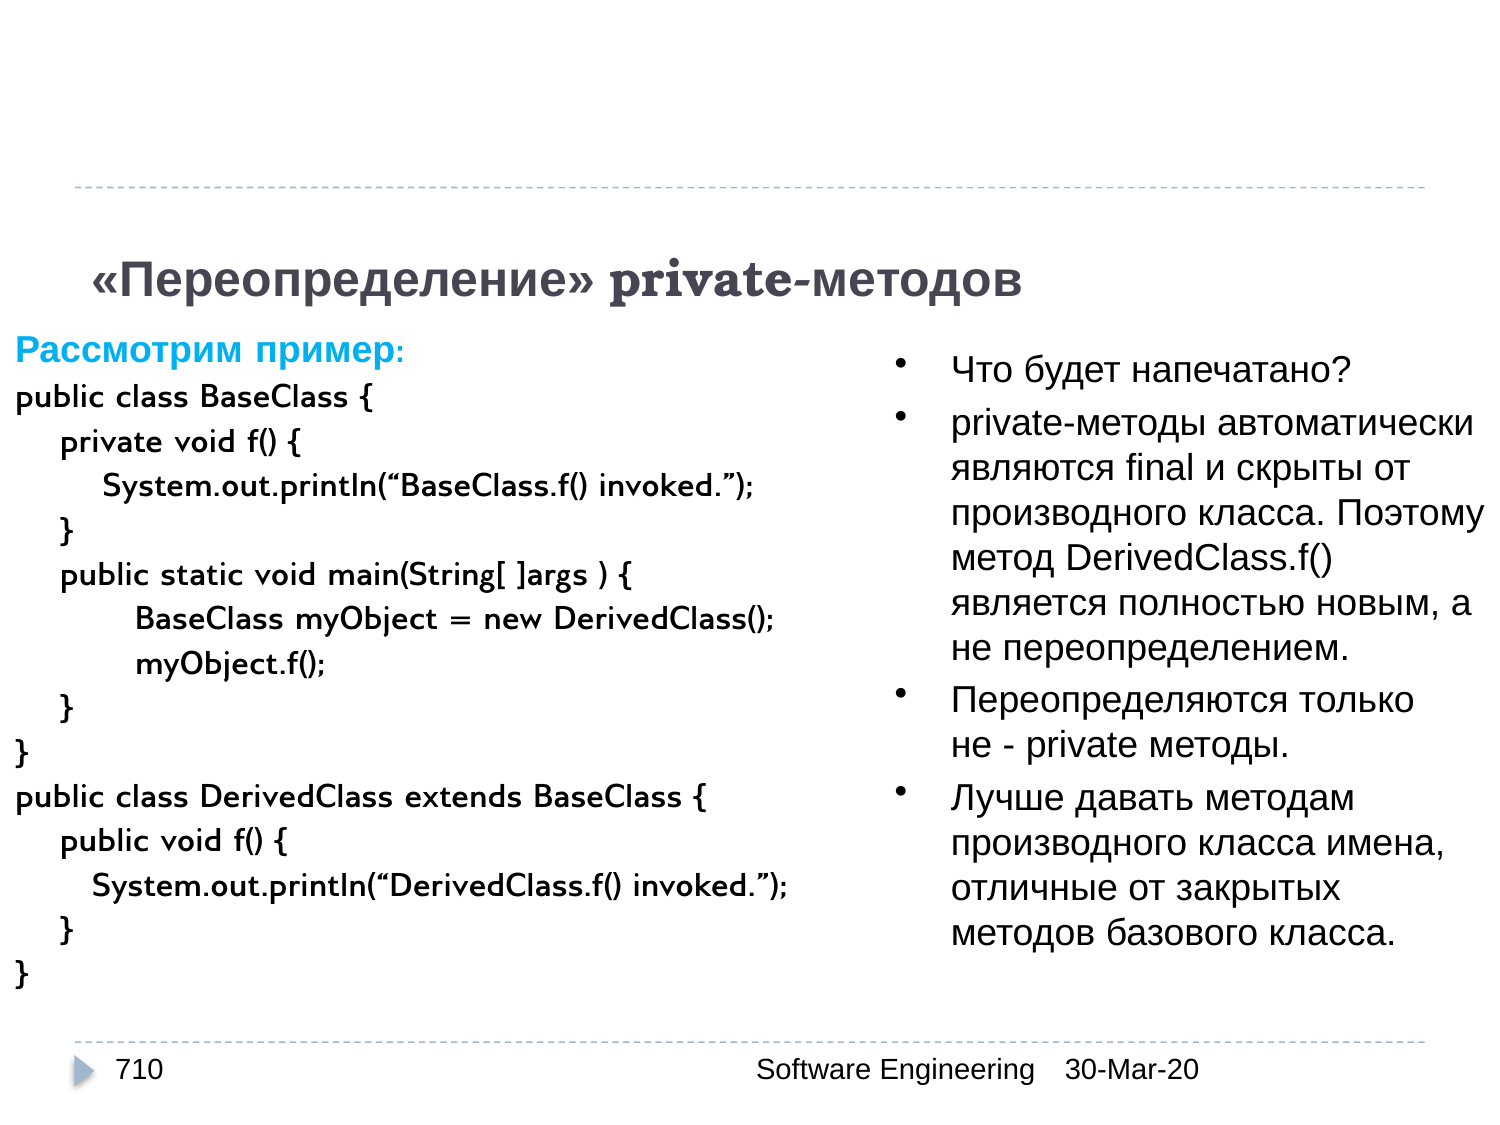

# «Переопределение» private-методов
Рассмотрим пример:
public class BaseClass {
	private void f() {
	    System.out.println(“BaseClass.f() invoked.”);
	}
	public static void main(String[ ]args ) {
	       BaseClass myObject = new DerivedClass();
	       myObject.f();
	}
}
public class DerivedClass extends BaseClass {
	public void f() {
	   System.out.println(“DerivedClass.f() invoked.”);
	}
}

Что будет напечатано?
рrivate-методы автоматически являются final и скрыты от производного класса. Поэтому метод DerivedClass.f() является полностью новым, а не переопределением.
Переопределяются только   не - private методы.
Лучше давать методам производного класса имена, отличные от закрытых методов базового класса.
710
Software Engineering
30-Mar-20